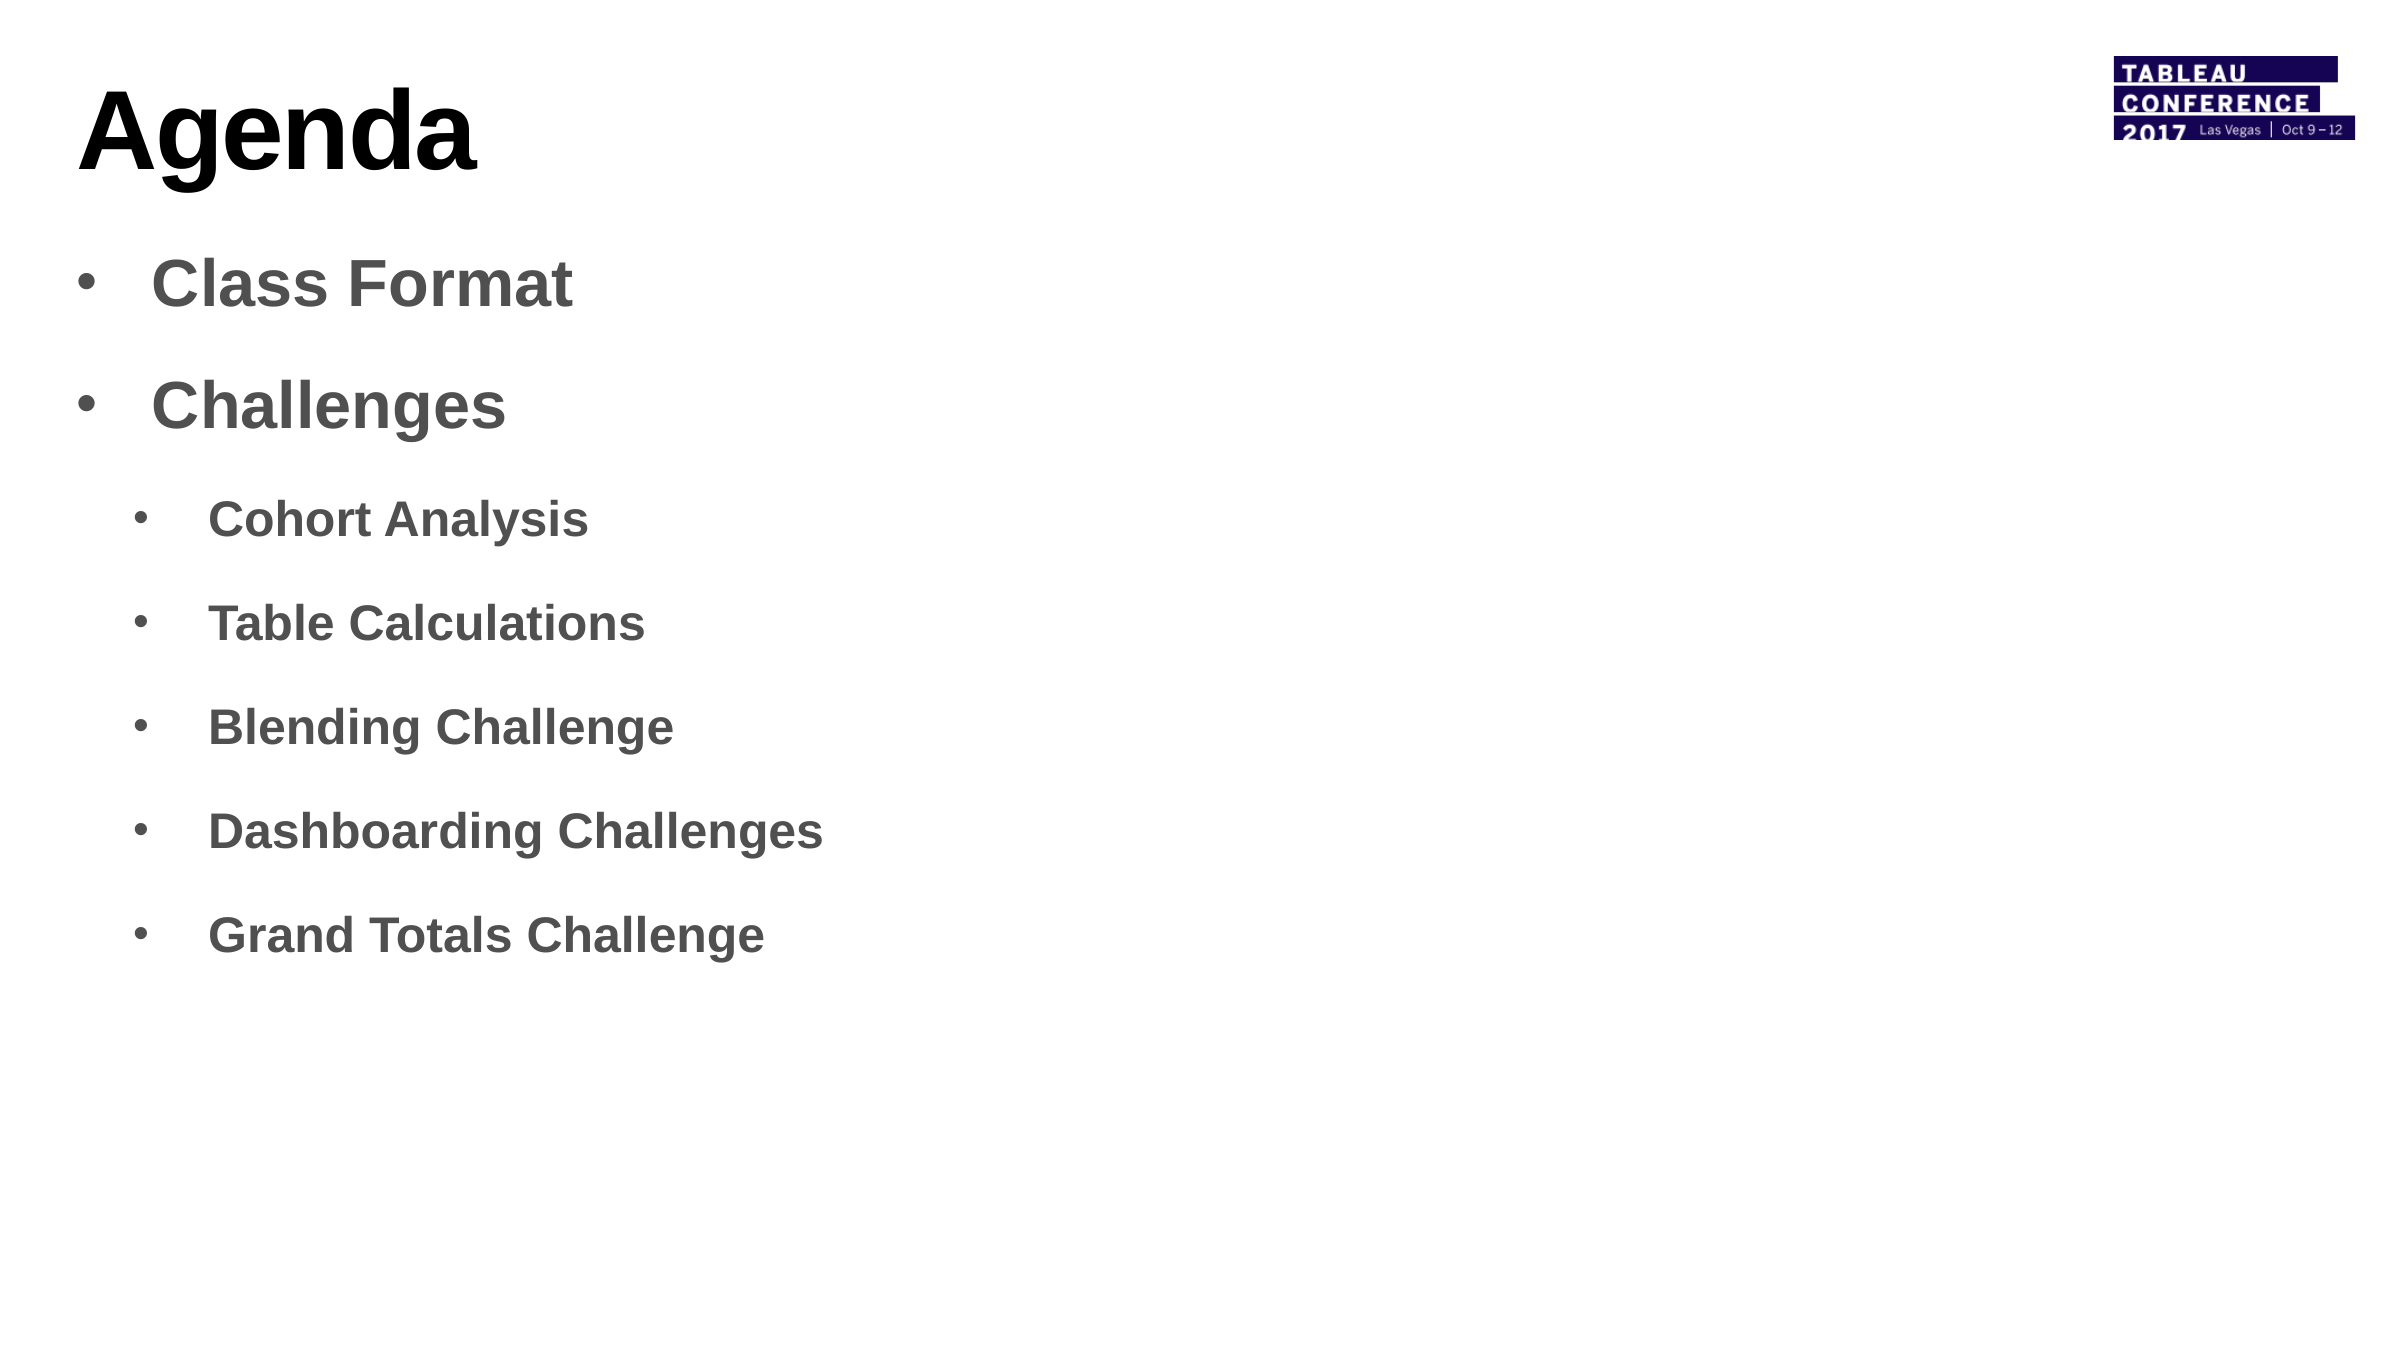

# Agenda
Class Format
Challenges
Cohort Analysis
Table Calculations
Blending Challenge
Dashboarding Challenges
Grand Totals Challenge